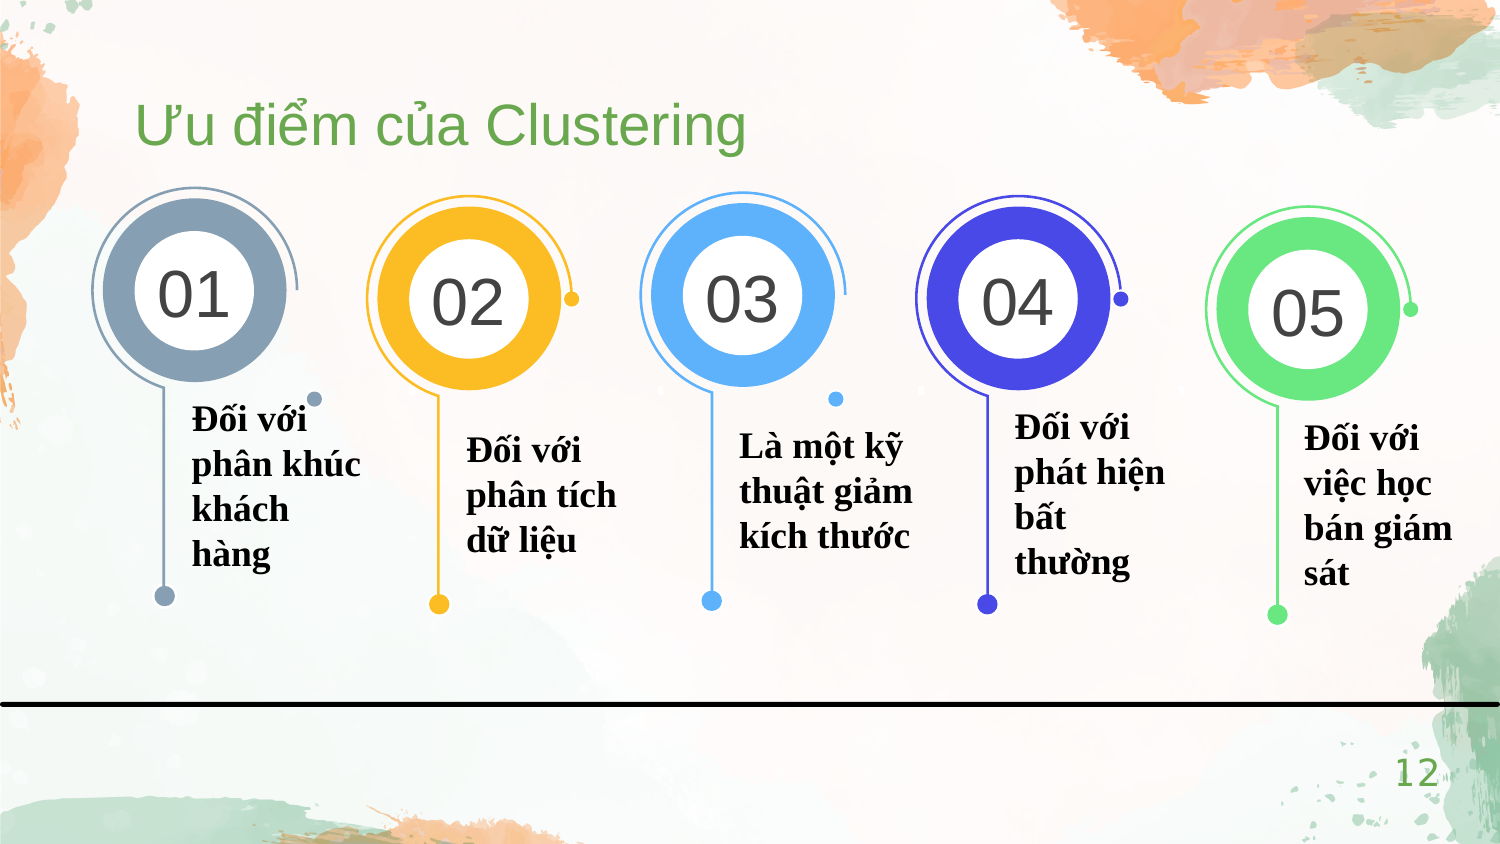

# Ưu điểm của Clustering

01

Đối với phân khúc khách hàng

03
Là một kỹ thuật giảm kích thước

02

Đối với phân tích dữ liệu

04

Đối với phát hiện bất thường

05

Đối với việc học bán giám sát

12